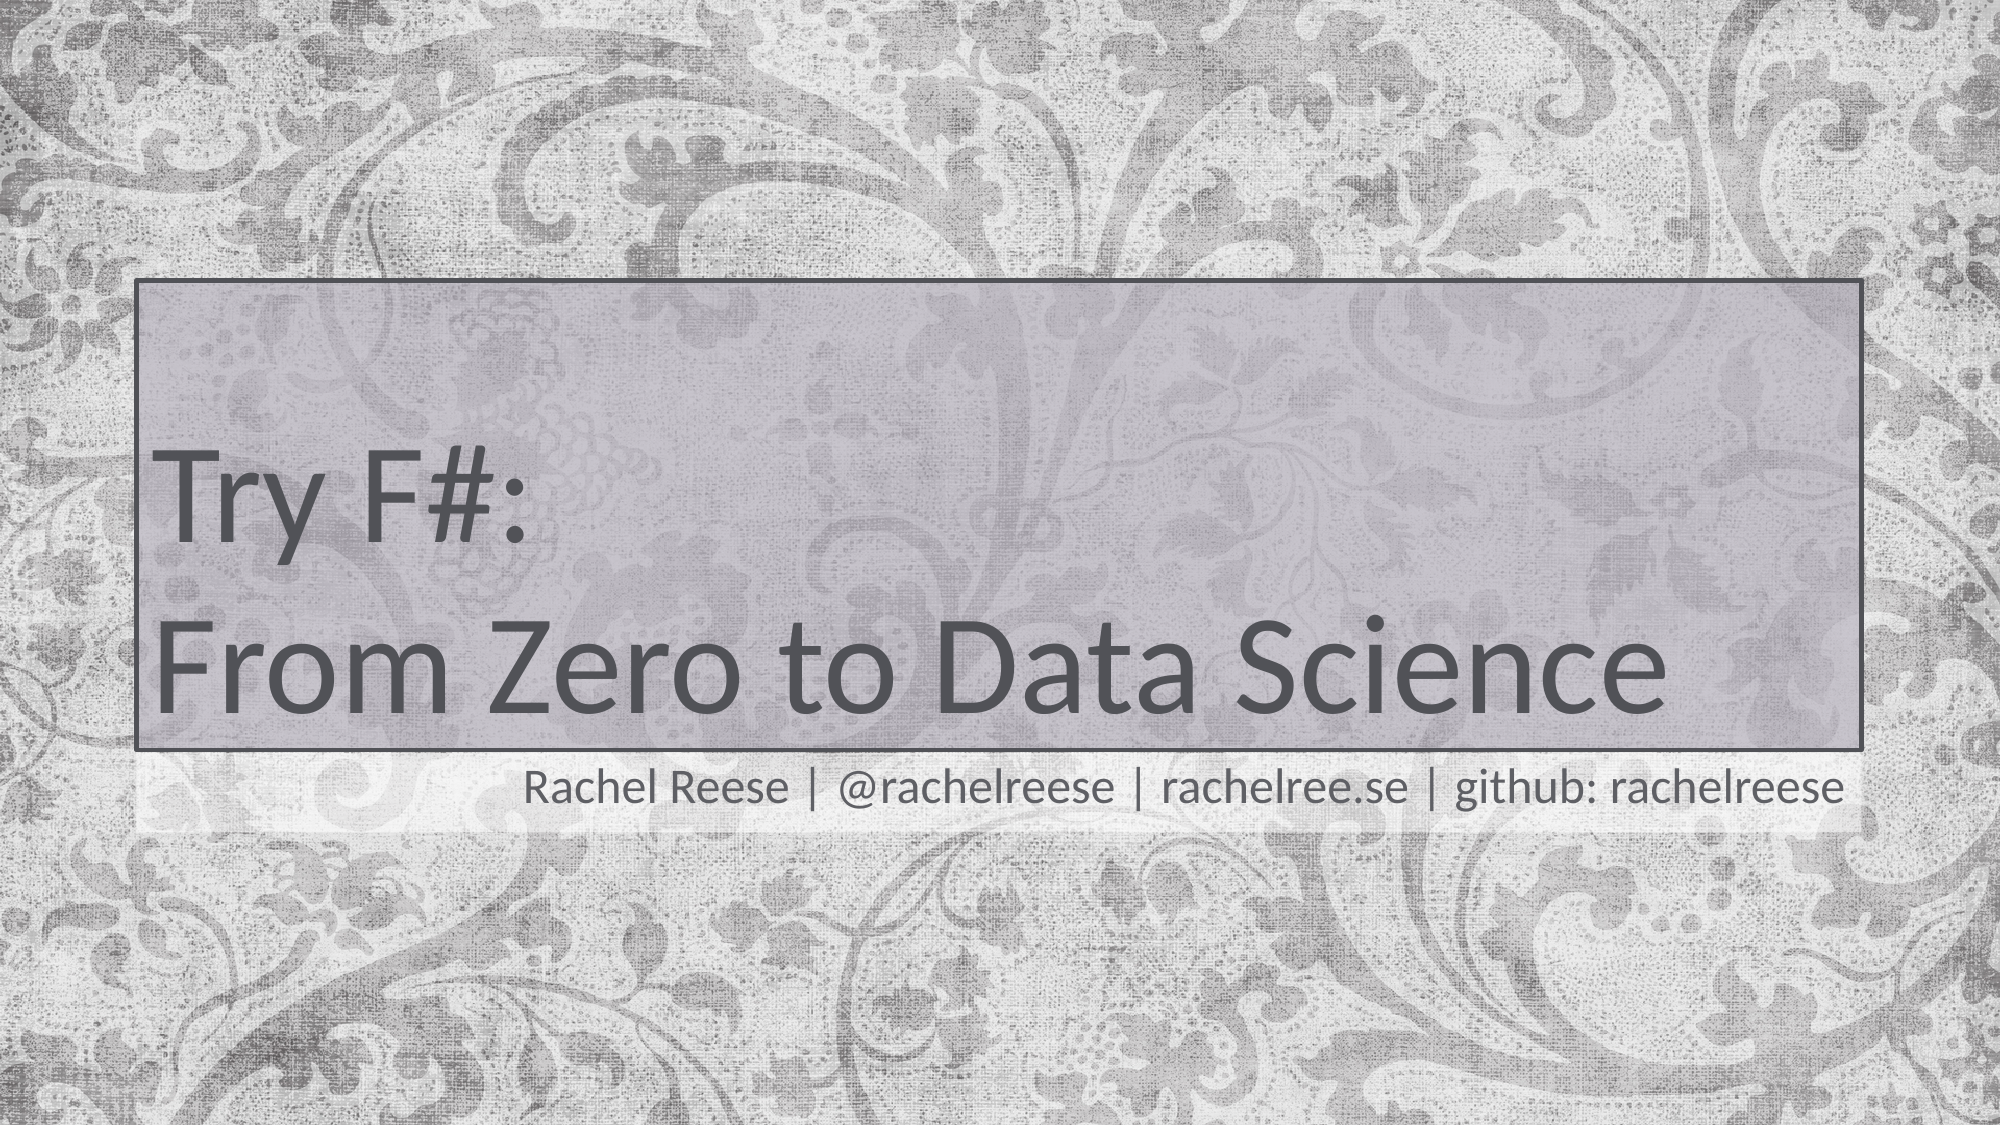

# Try F#: From Zero to Data Science
Rachel Reese | @rachelreese | rachelree.se | github: rachelreese